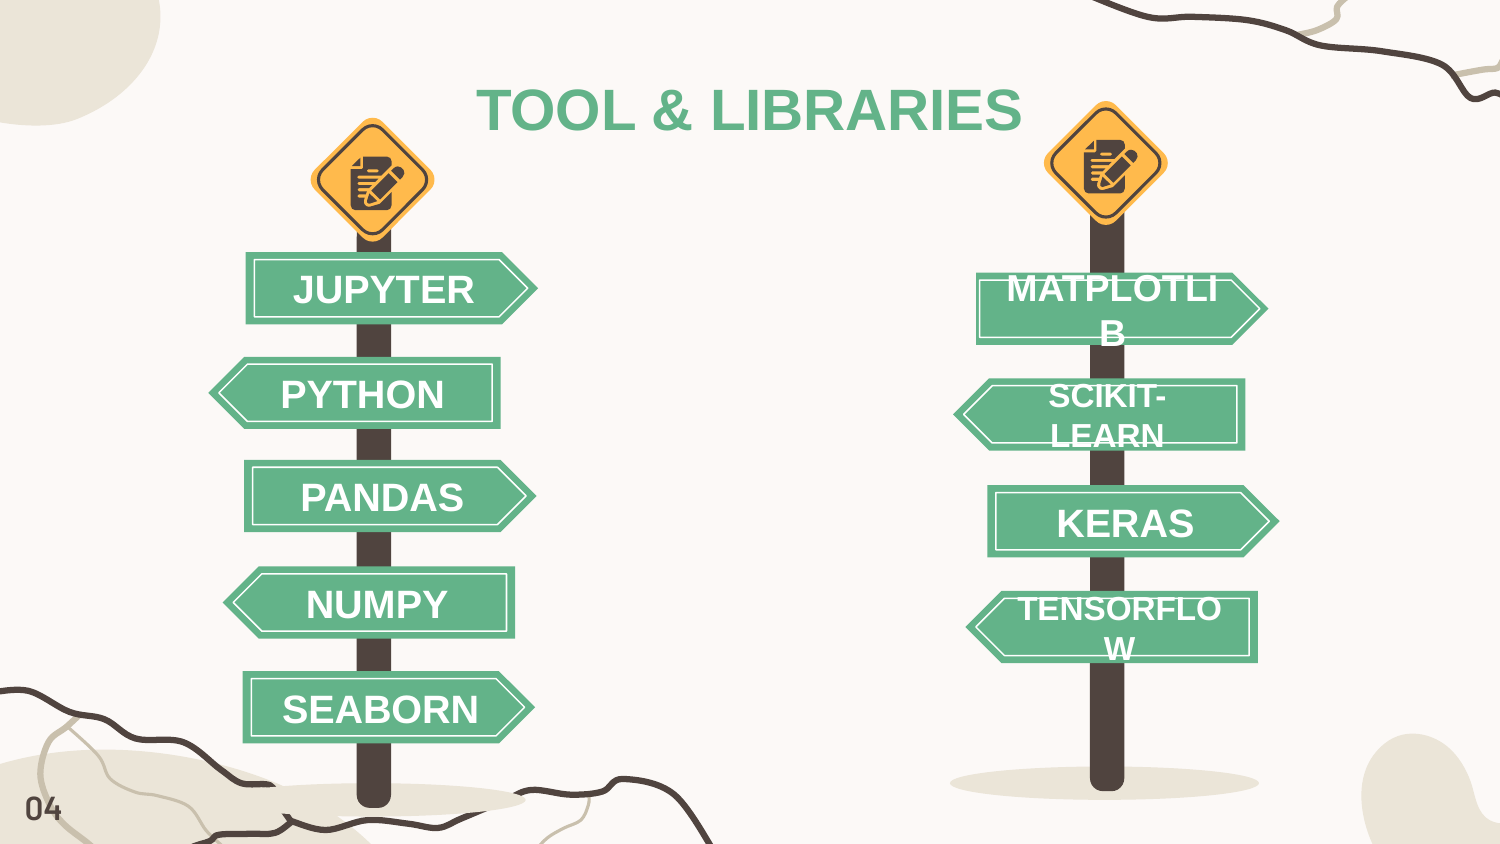

# TOOL & LIBRARIES

JUPYTER

MATPLOTLIB

PYTHON

SCIKIT-LEARN

PANDAS

KERAS

NUMPY

TENSORFLOW

SEABORN

04